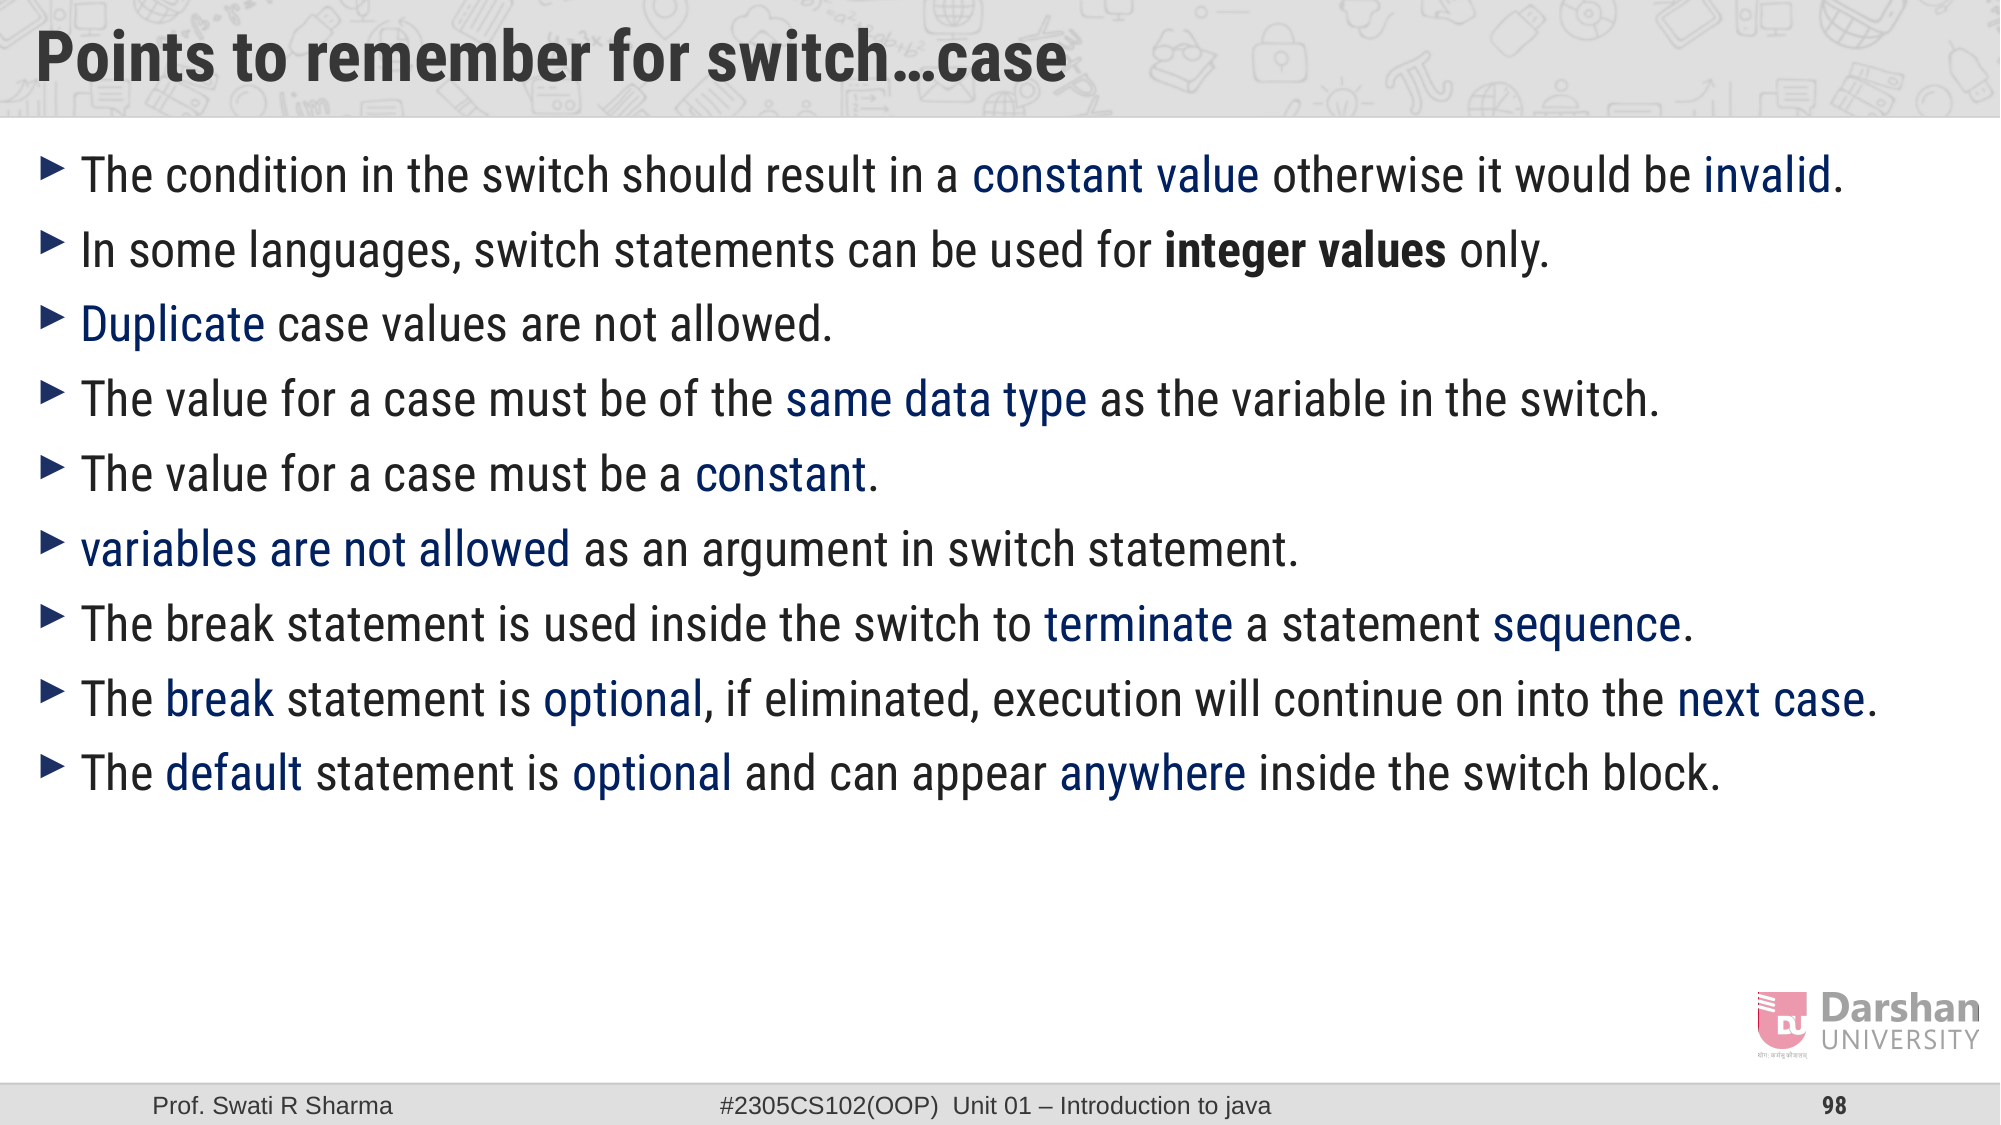

# Points to remember for switch…case
The condition in the switch should result in a constant value otherwise it would be invalid.
In some languages, switch statements can be used for integer values only.
Duplicate case values are not allowed.
The value for a case must be of the same data type as the variable in the switch.
The value for a case must be a constant.
variables are not allowed as an argument in switch statement.
The break statement is used inside the switch to terminate a statement sequence.
The break statement is optional, if eliminated, execution will continue on into the next case.
The default statement is optional and can appear anywhere inside the switch block.